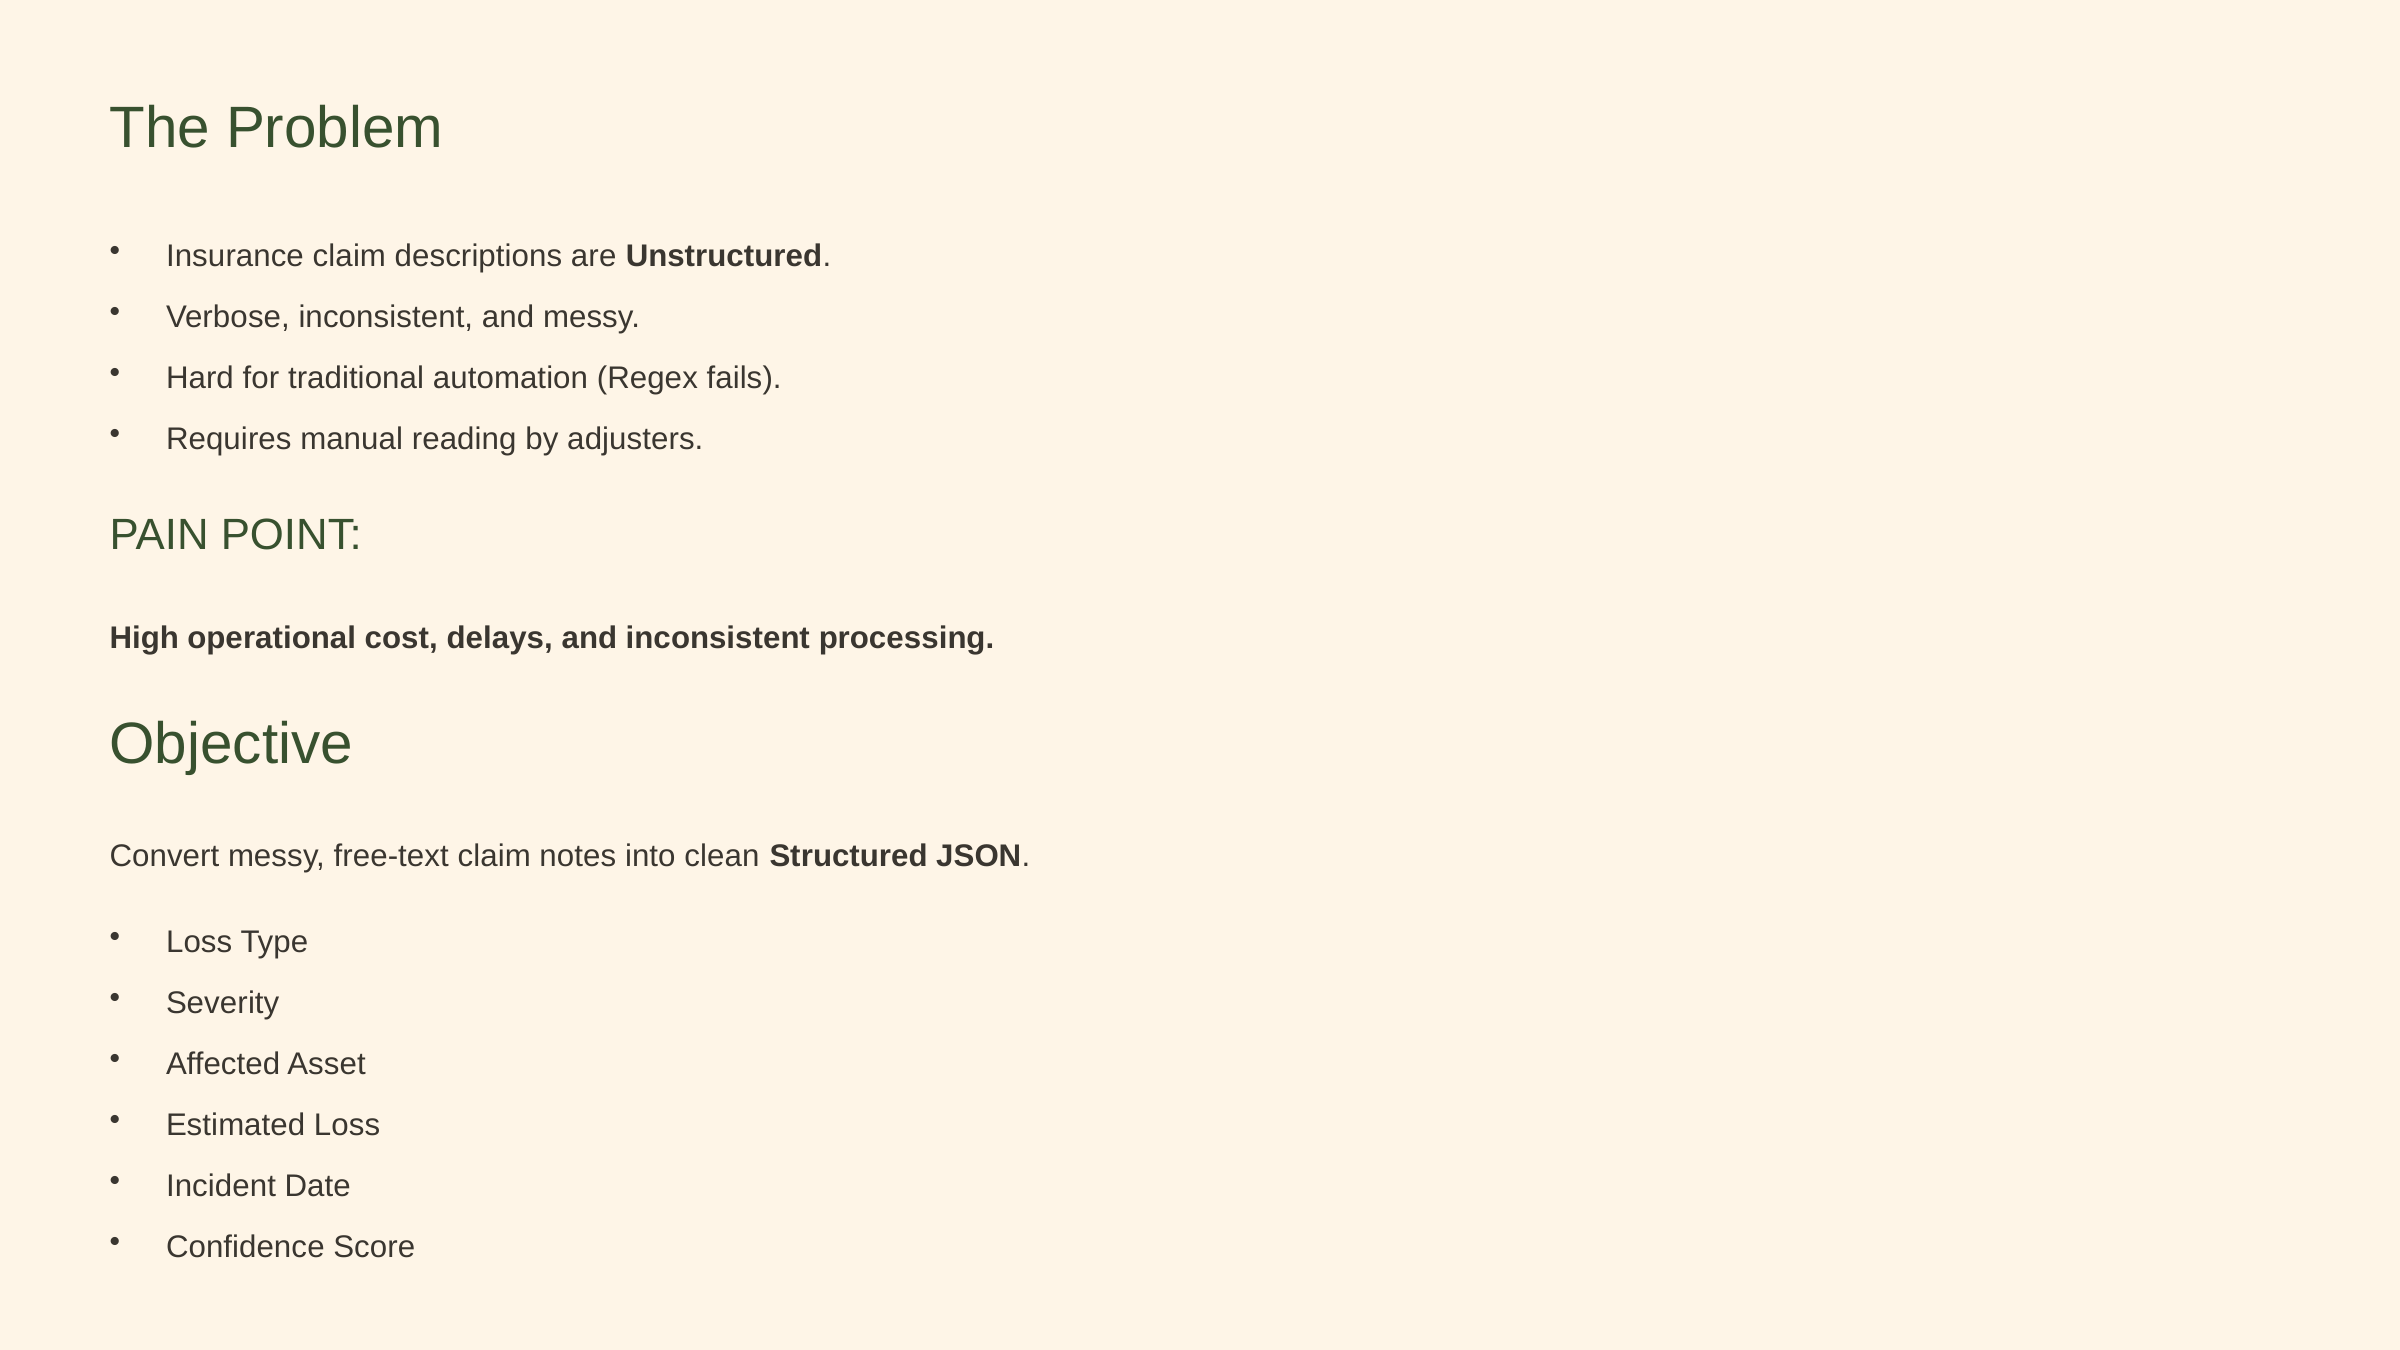

The Problem
Insurance claim descriptions are Unstructured.
Verbose, inconsistent, and messy.
Hard for traditional automation (Regex fails).
Requires manual reading by adjusters.
PAIN POINT:
High operational cost, delays, and inconsistent processing.
Objective
Convert messy, free-text claim notes into clean Structured JSON.
Loss Type
Severity
Affected Asset
Estimated Loss
Incident Date
Confidence Score